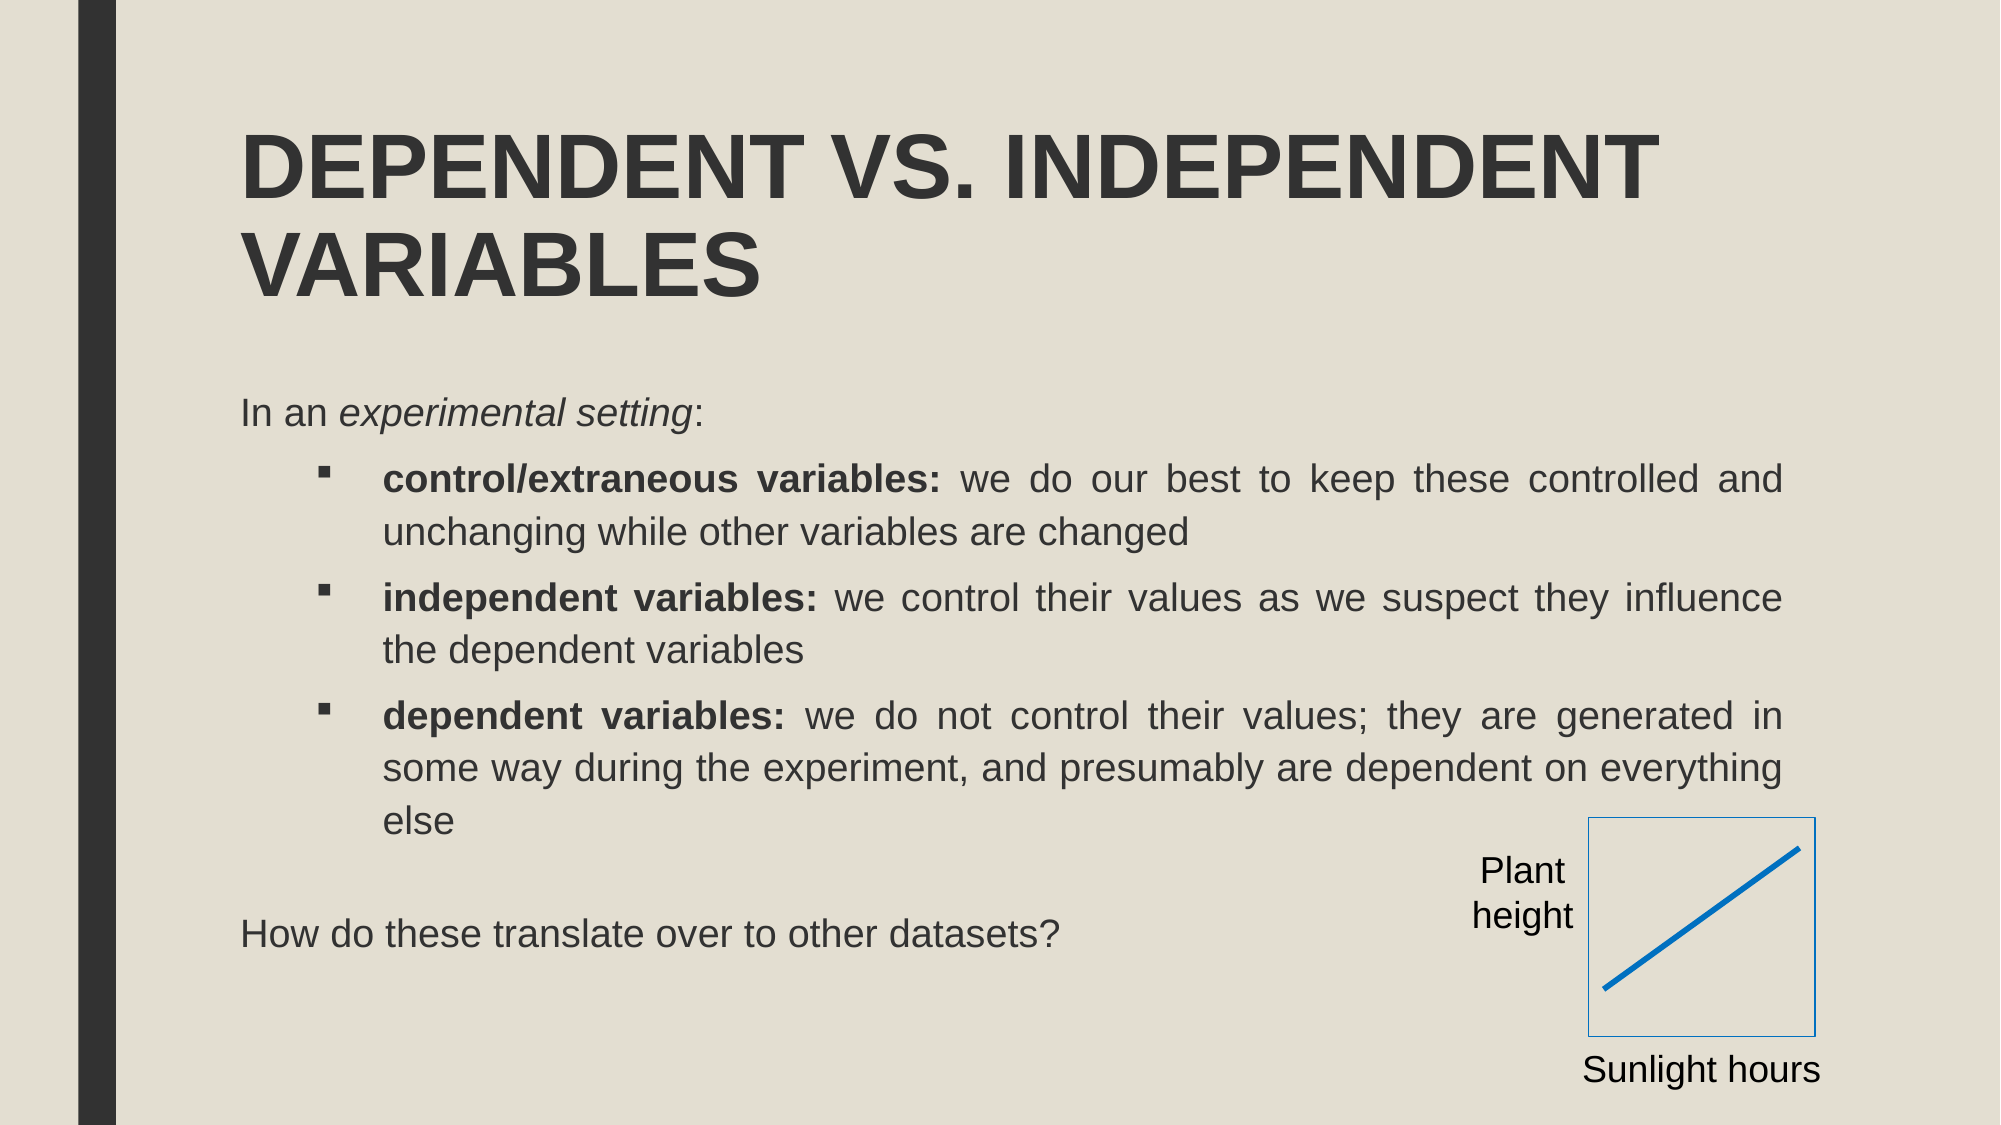

# DEPENDENT VS. INDEPENDENT VARIABLES
In an experimental setting:
control/extraneous variables: we do our best to keep these controlled and unchanging while other variables are changed
independent variables: we control their values as we suspect they influence the dependent variables
dependent variables: we do not control their values; they are generated in some way during the experiment, and presumably are dependent on everything else

How do these translate over to other datasets?

Plant height
Sunlight hours